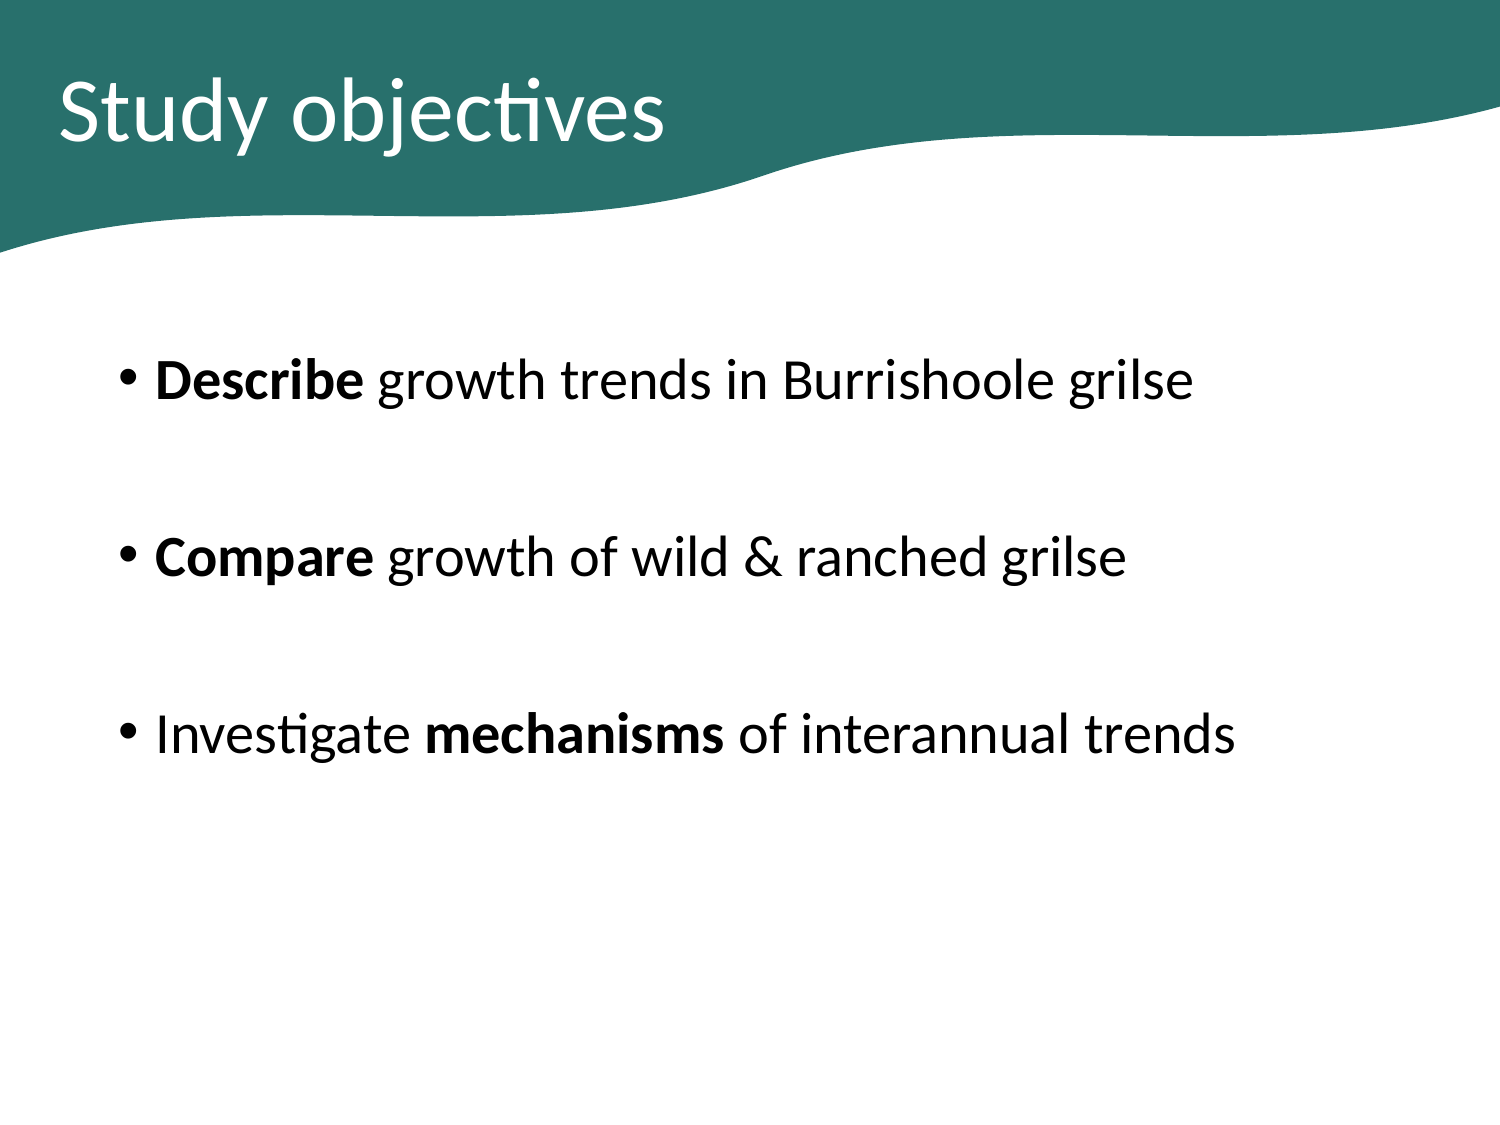

# Study objectives
Describe growth trends in Burrishoole grilse

Compare growth of wild & ranched grilse

Investigate mechanisms of interannual trends